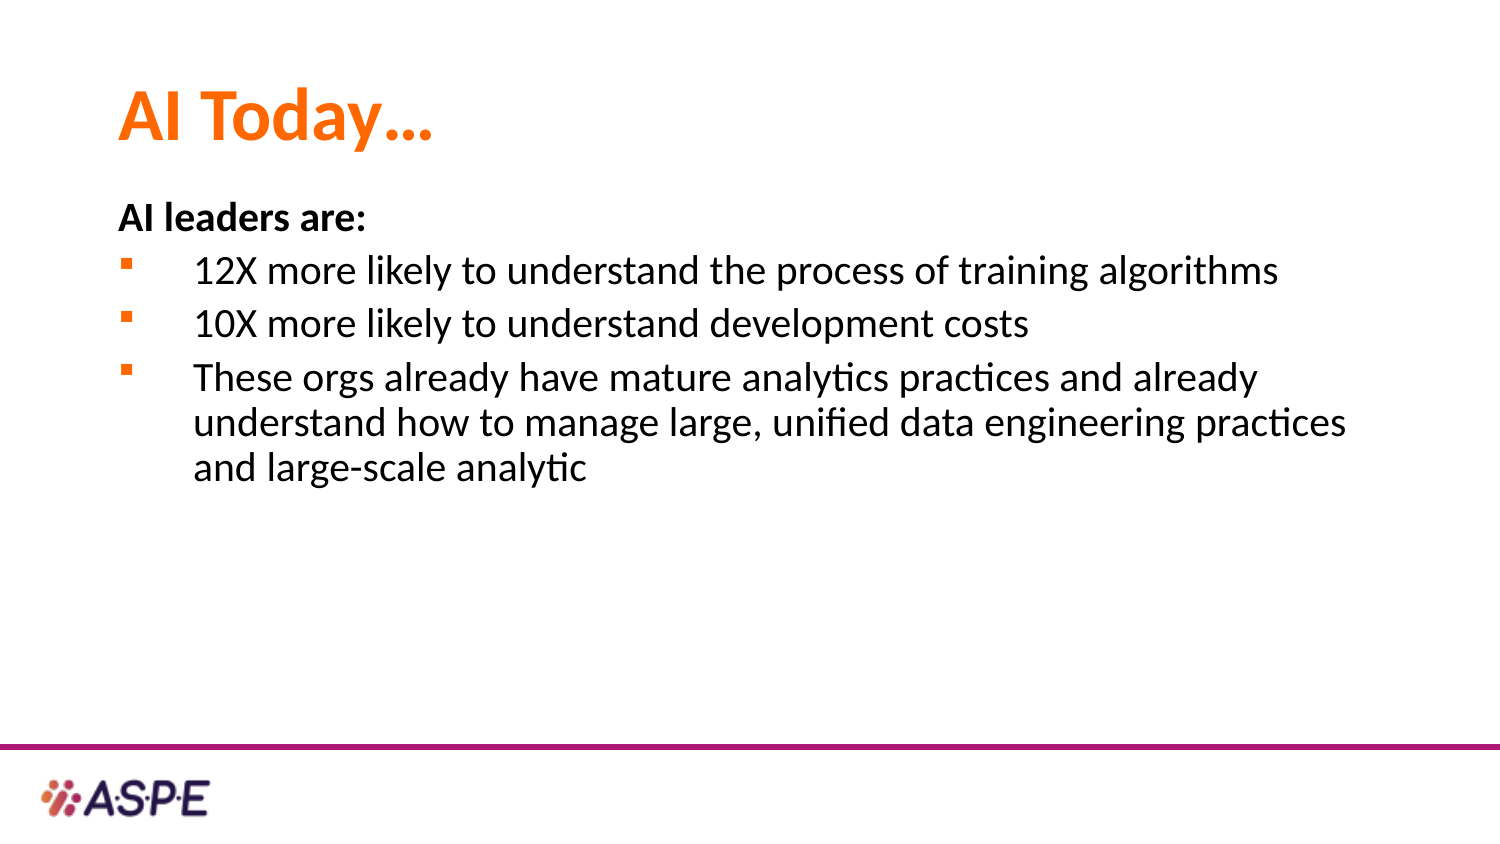

# AI Today…
AI leaders are:
12X more likely to understand the process of training algorithms
10X more likely to understand development costs
These orgs already have mature analytics practices and already understand how to manage large, unified data engineering practices and large-scale analytic